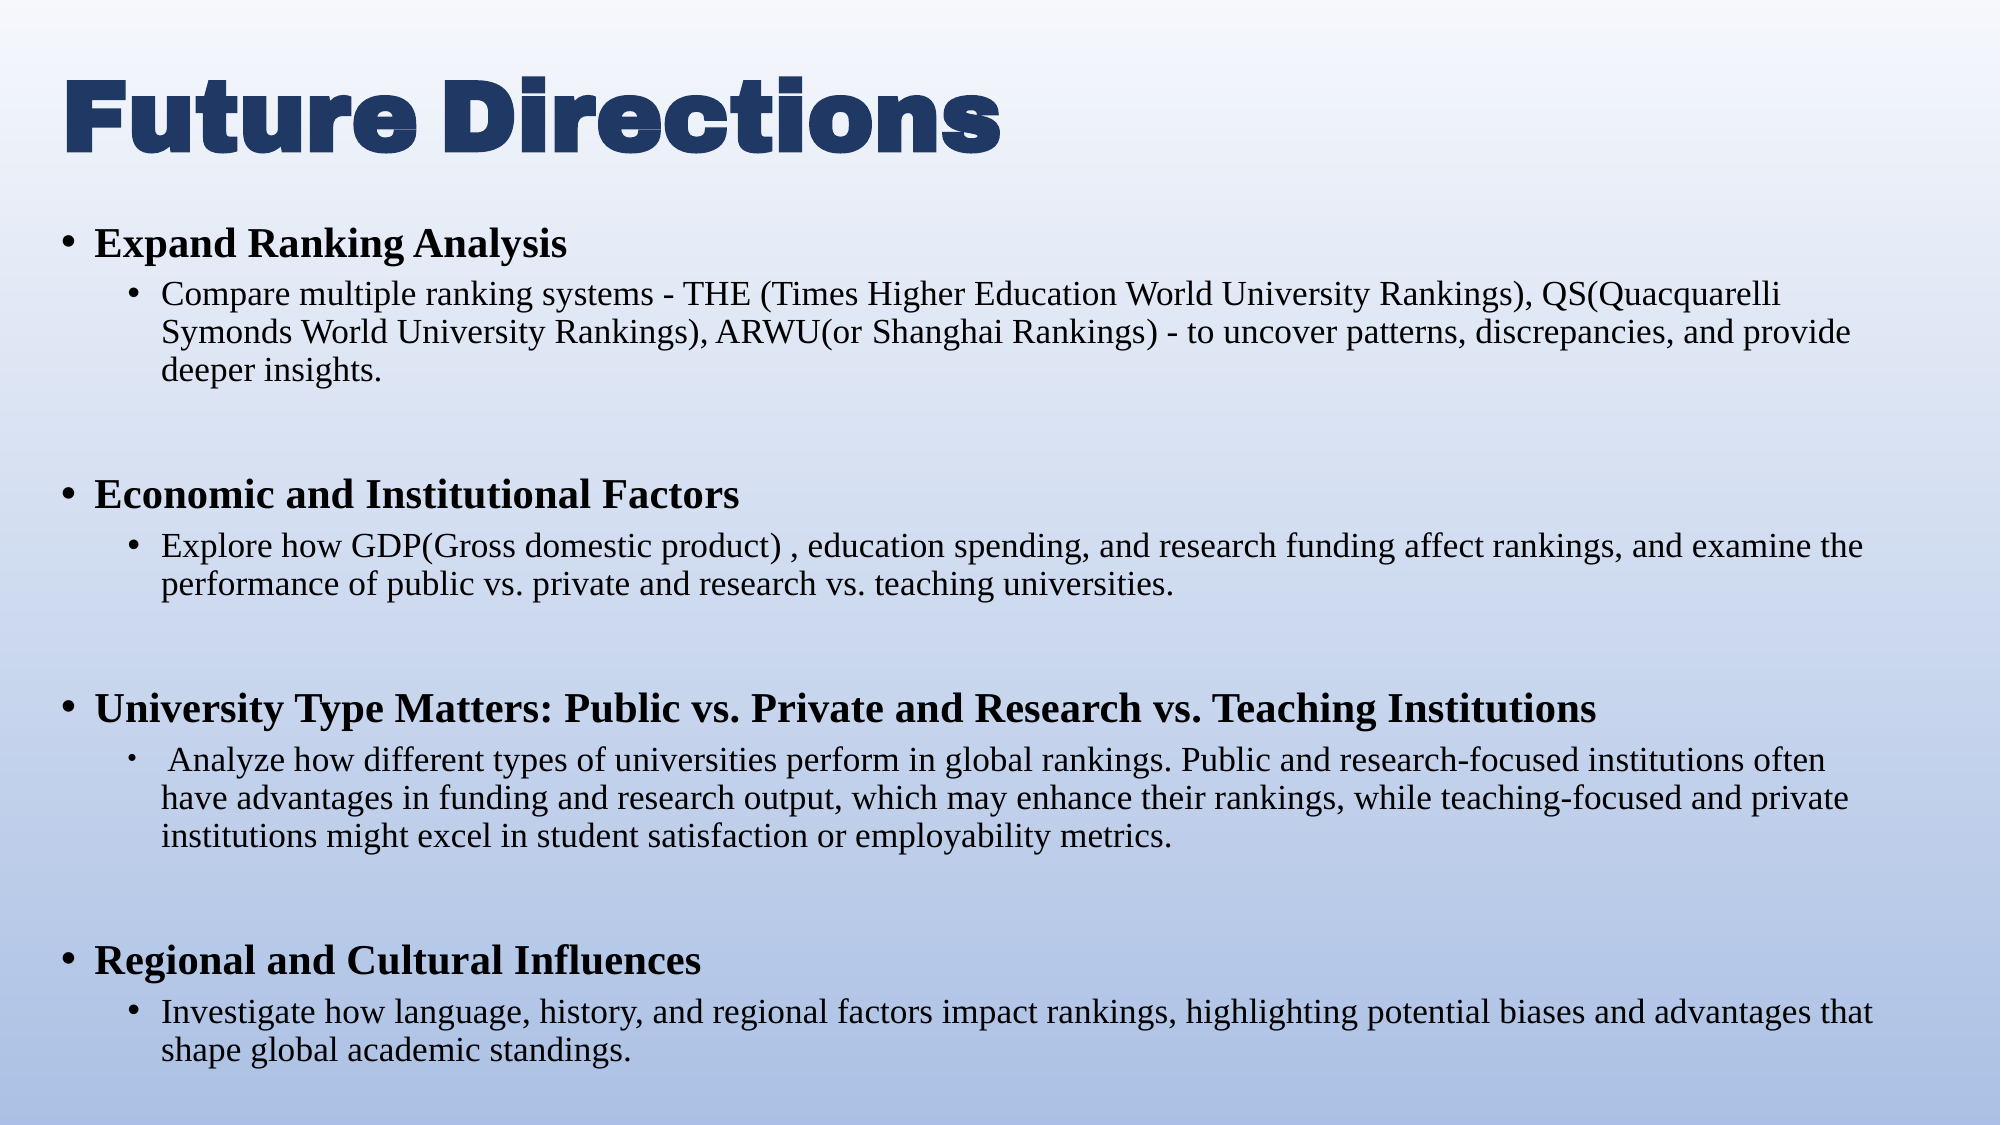

# Future Directions
Expand Ranking Analysis
Compare multiple ranking systems - THE (Times Higher Education World University Rankings), QS(Quacquarelli Symonds World University Rankings), ARWU(or Shanghai Rankings) - to uncover patterns, discrepancies, and provide deeper insights.

Economic and Institutional Factors
Explore how GDP(Gross domestic product) , education spending, and research funding affect rankings, and examine the performance of public vs. private and research vs. teaching universities.

University Type Matters: Public vs. Private and Research vs. Teaching Institutions
 Analyze how different types of universities perform in global rankings. Public and research-focused institutions often have advantages in funding and research output, which may enhance their rankings, while teaching-focused and private institutions might excel in student satisfaction or employability metrics.

Regional and Cultural Influences
Investigate how language, history, and regional factors impact rankings, highlighting potential biases and advantages that shape global academic standings.